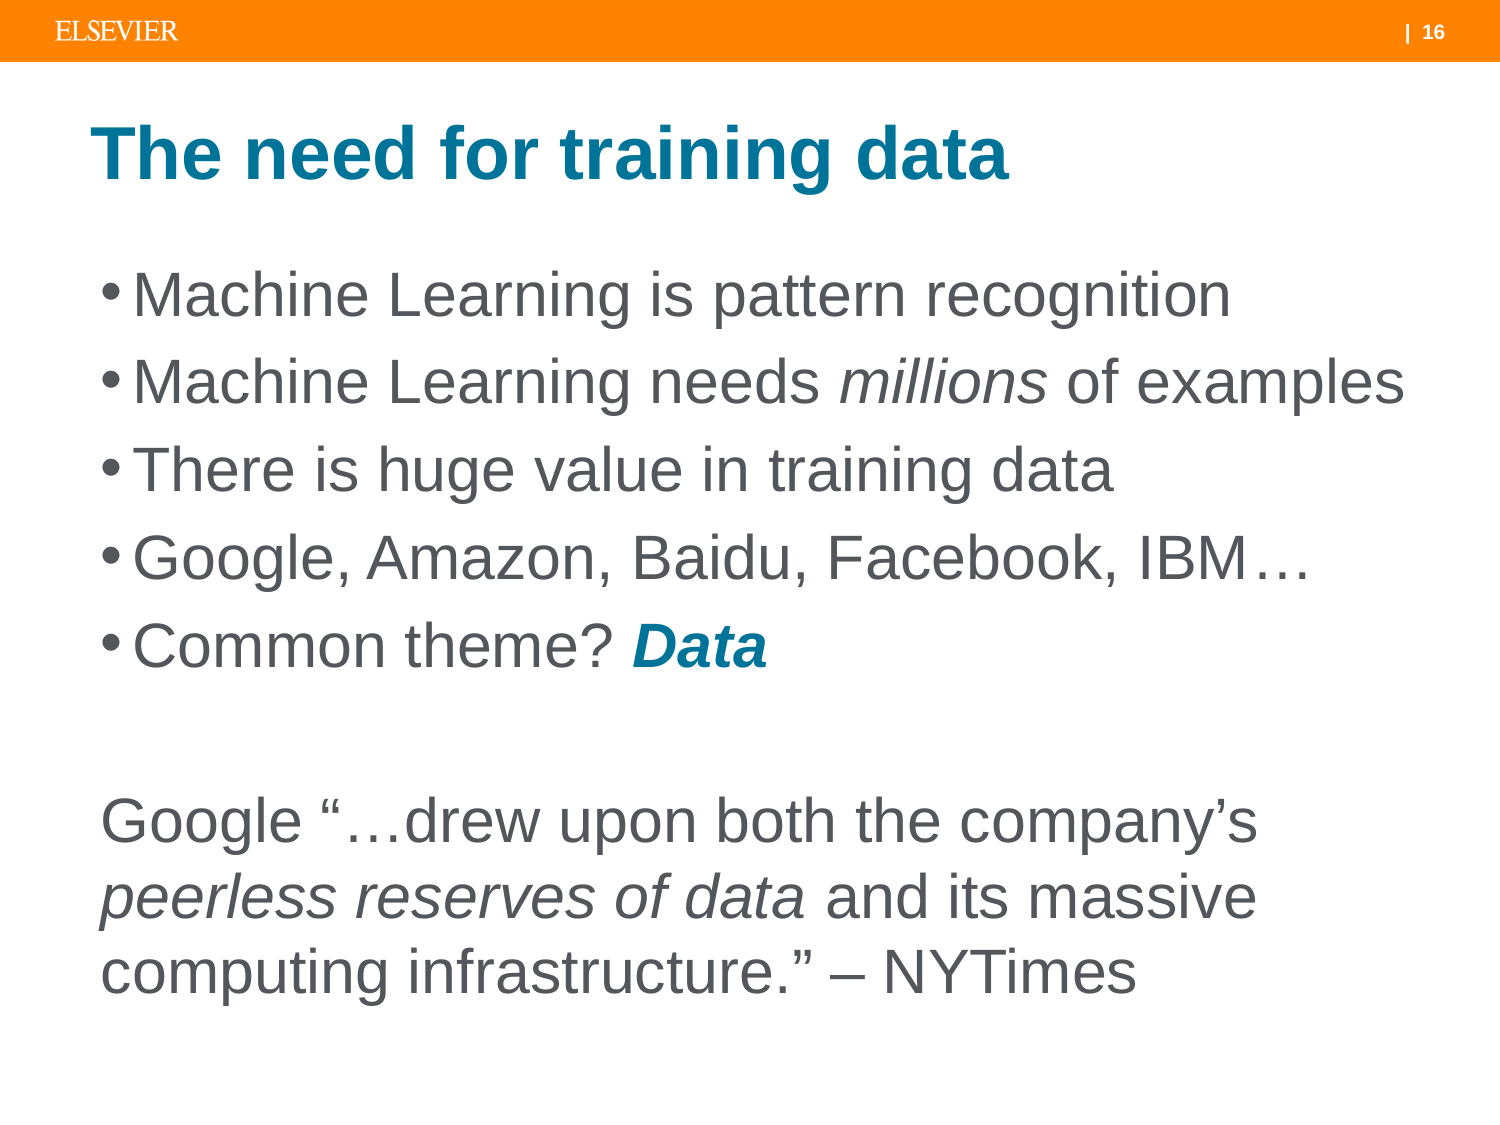

# The need for training data
Machine Learning is pattern recognition
Machine Learning needs millions of examples
There is huge value in training data
Google, Amazon, Baidu, Facebook, IBM…
Common theme? Data

Google “…drew upon both the company’s peerless reserves of data and its massive computing infrastructure.” – NYTimes